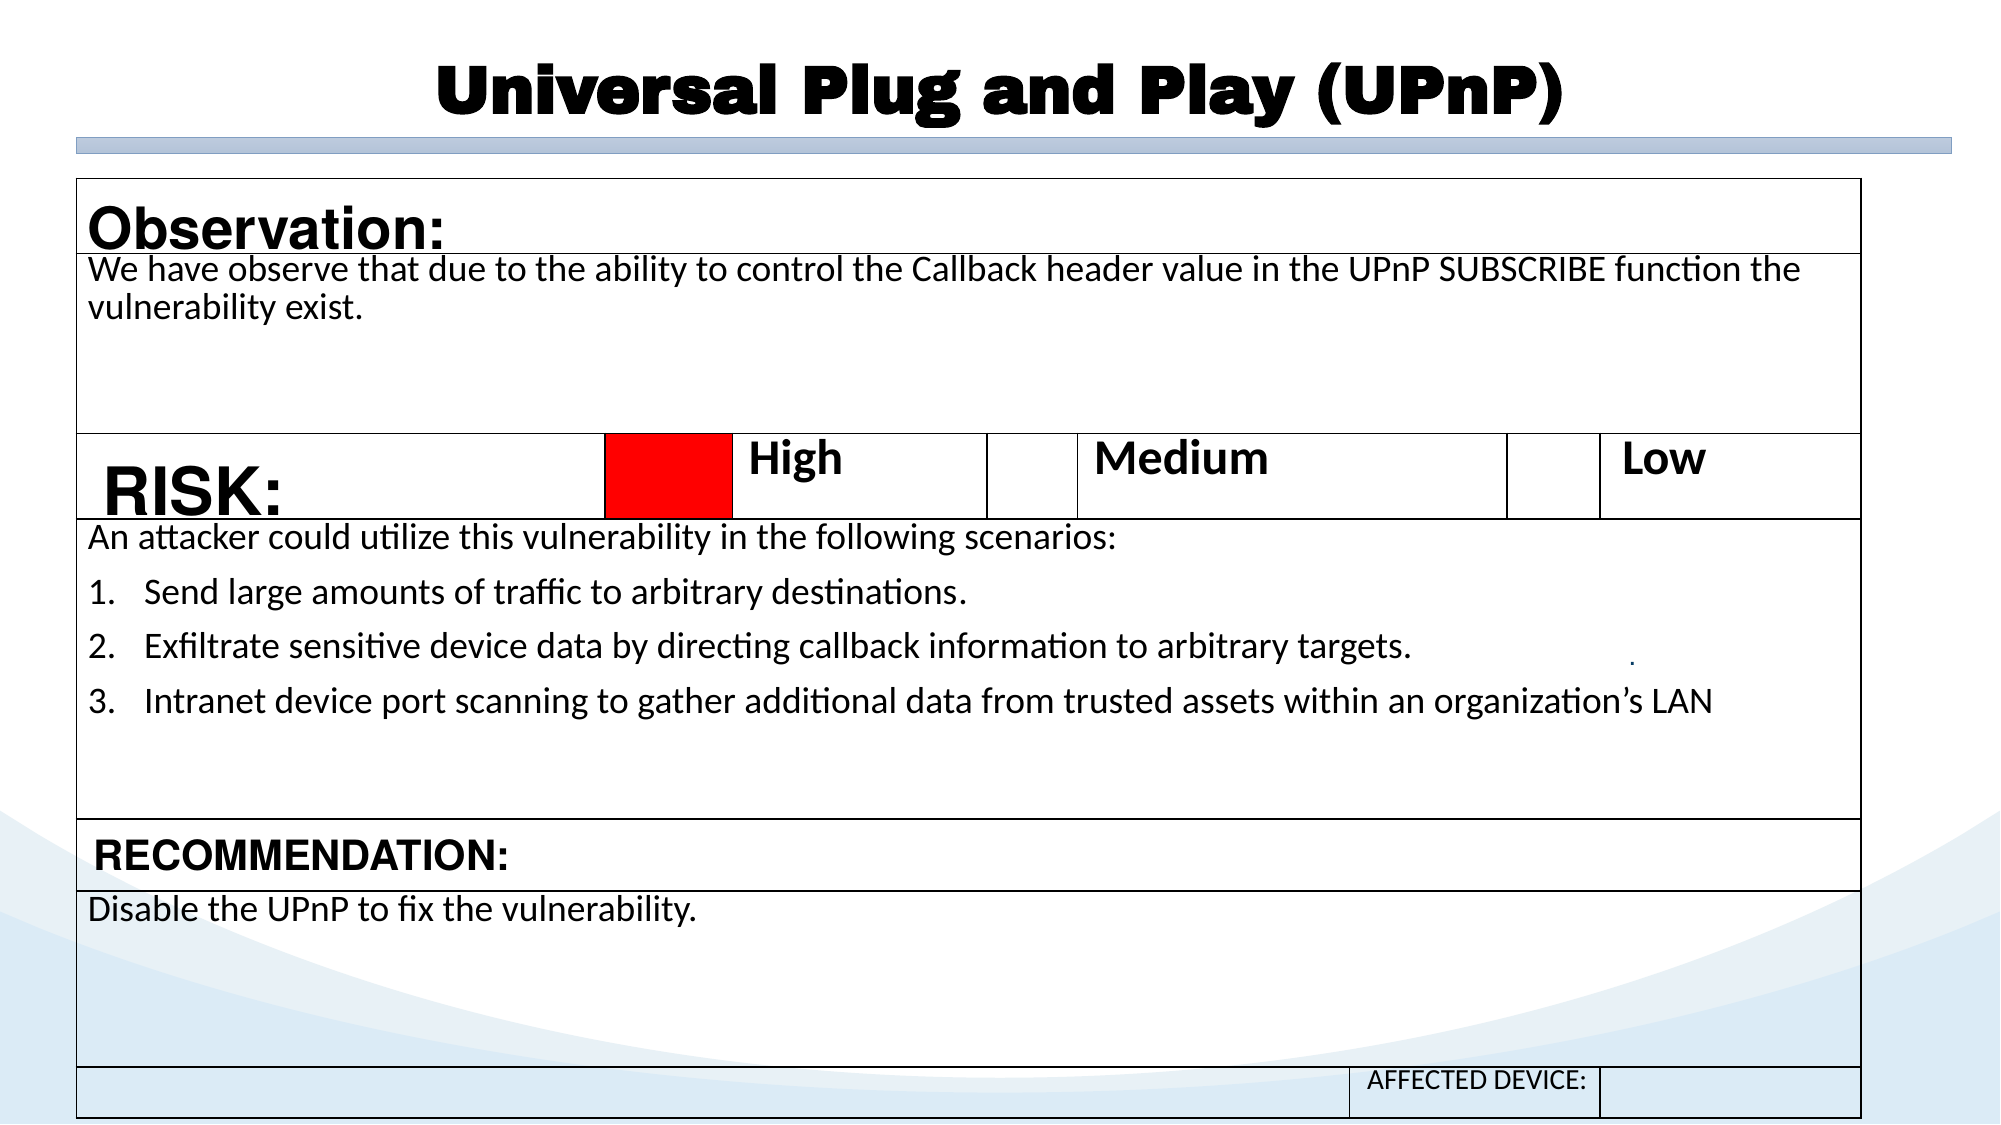

Universal Plug and Play (UPnP)

| Observation: |  |  |  |  |  |  |  |
| --- | --- | --- | --- | --- | --- | --- | --- |
| We have observe that due to the ability to control the Callback header value in the UPnP SUBSCRIBE function the vulnerability exist. |  |  |  |  |  |  |  |
| RISK: |  | High |  | Medium |  |  | Low |
| An attacker could utilize this vulnerability in the following scenarios: Send large amounts of traffic to arbitrary destinations.  Exfiltrate sensitive device data by directing callback information to arbitrary targets. Intranet device port scanning to gather additional data from trusted assets within an organization’s LAN |  |  |  |  |  |  |  |
| RECOMMENDATION: |  |  |  |  |  |  |  |
| Disable the UPnP to fix the vulnerability. |  |  |  |  |  |  |  |
|  |  |  |  |  | AFFECTED DEVICE: |  |  |
.